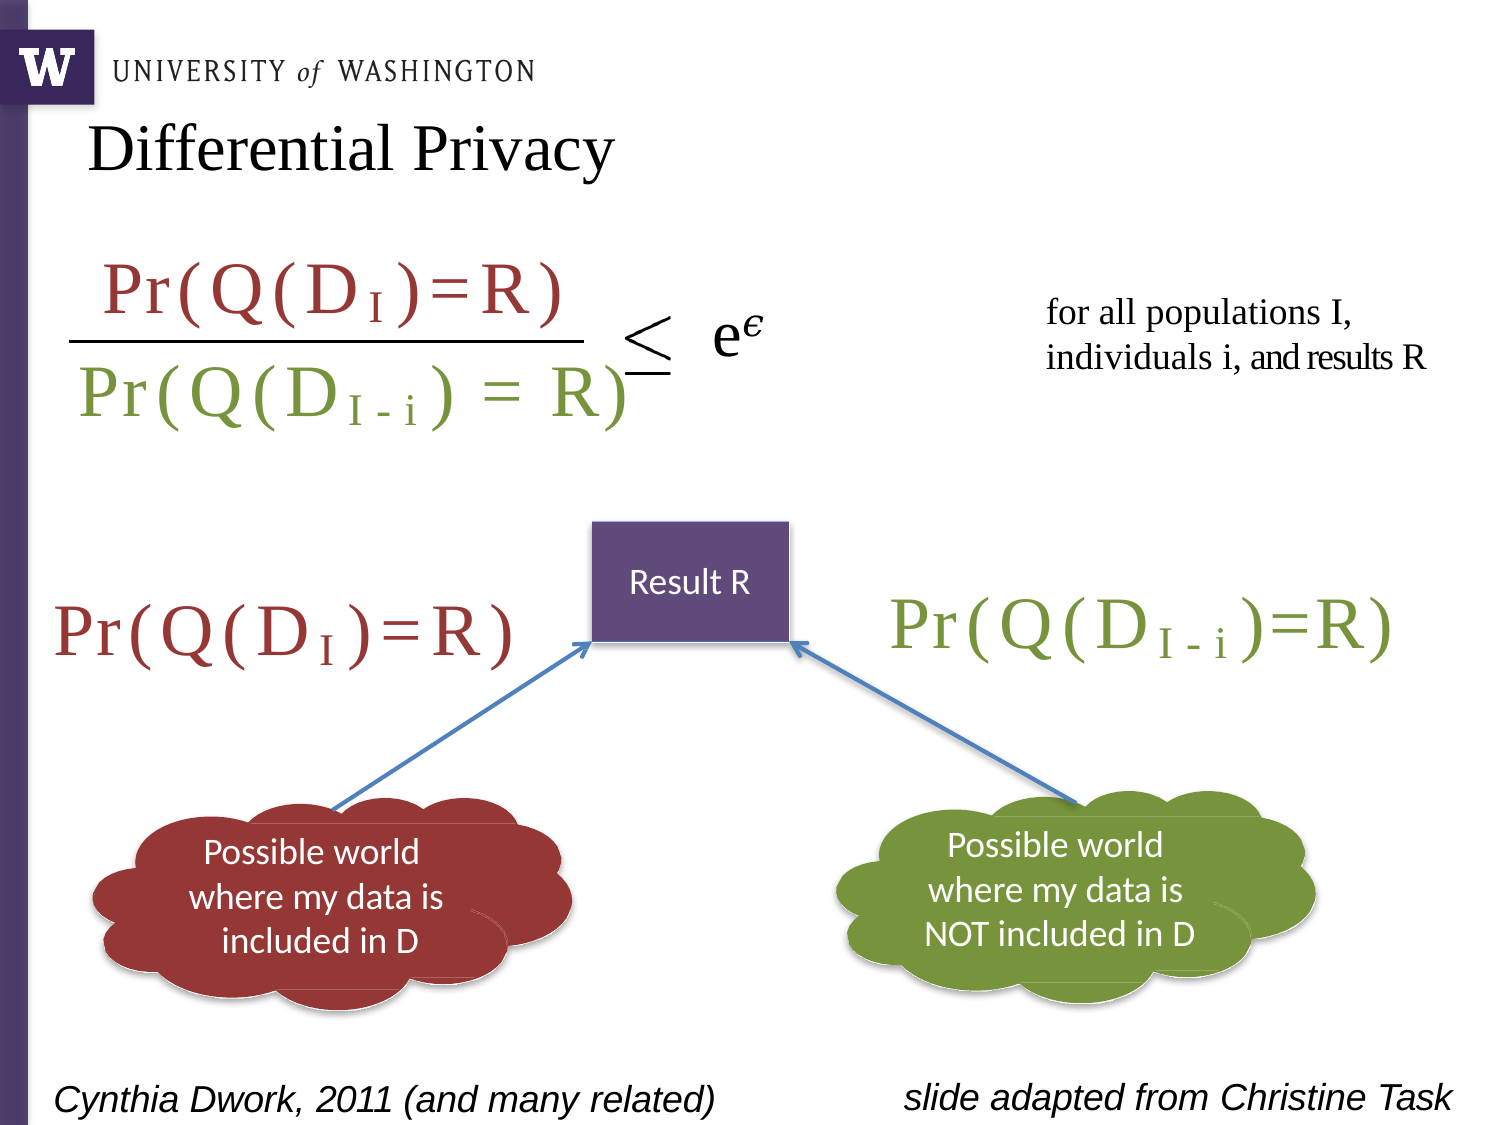

# Differential Privacy
Pr(Q(DI)=R)
for all populations I, individuals i, and results R
e𝜖

Pr(Q(DI-i) = R)

Result R
Pr(Q(DI-i)=R)
Pr(Q(DI)=R)

Possible world  where my data is  NOT included in D

Possible world  where my data is  included in D

slide adapted from Christine Task
Cynthia Dwork, 2011 (and many related)